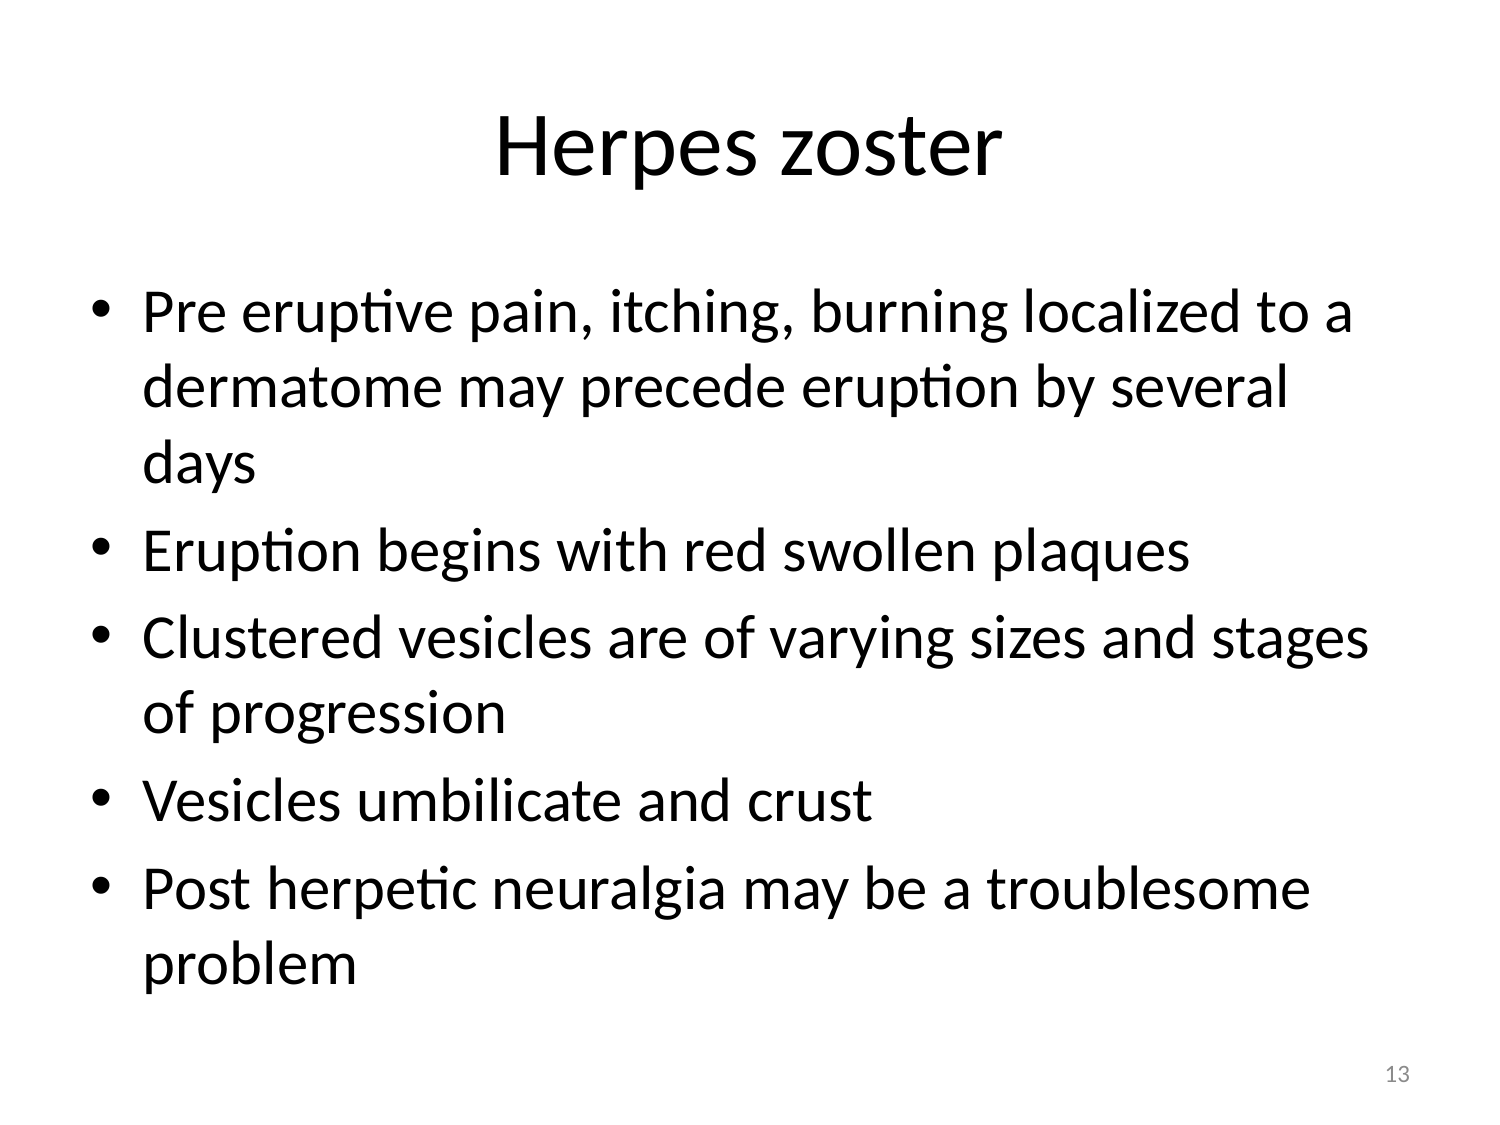

# Herpes zoster
Pre eruptive pain, itching, burning localized to a dermatome may precede eruption by several days
Eruption begins with red swollen plaques
Clustered vesicles are of varying sizes and stages of progression
Vesicles umbilicate and crust
Post herpetic neuralgia may be a troublesome problem
13